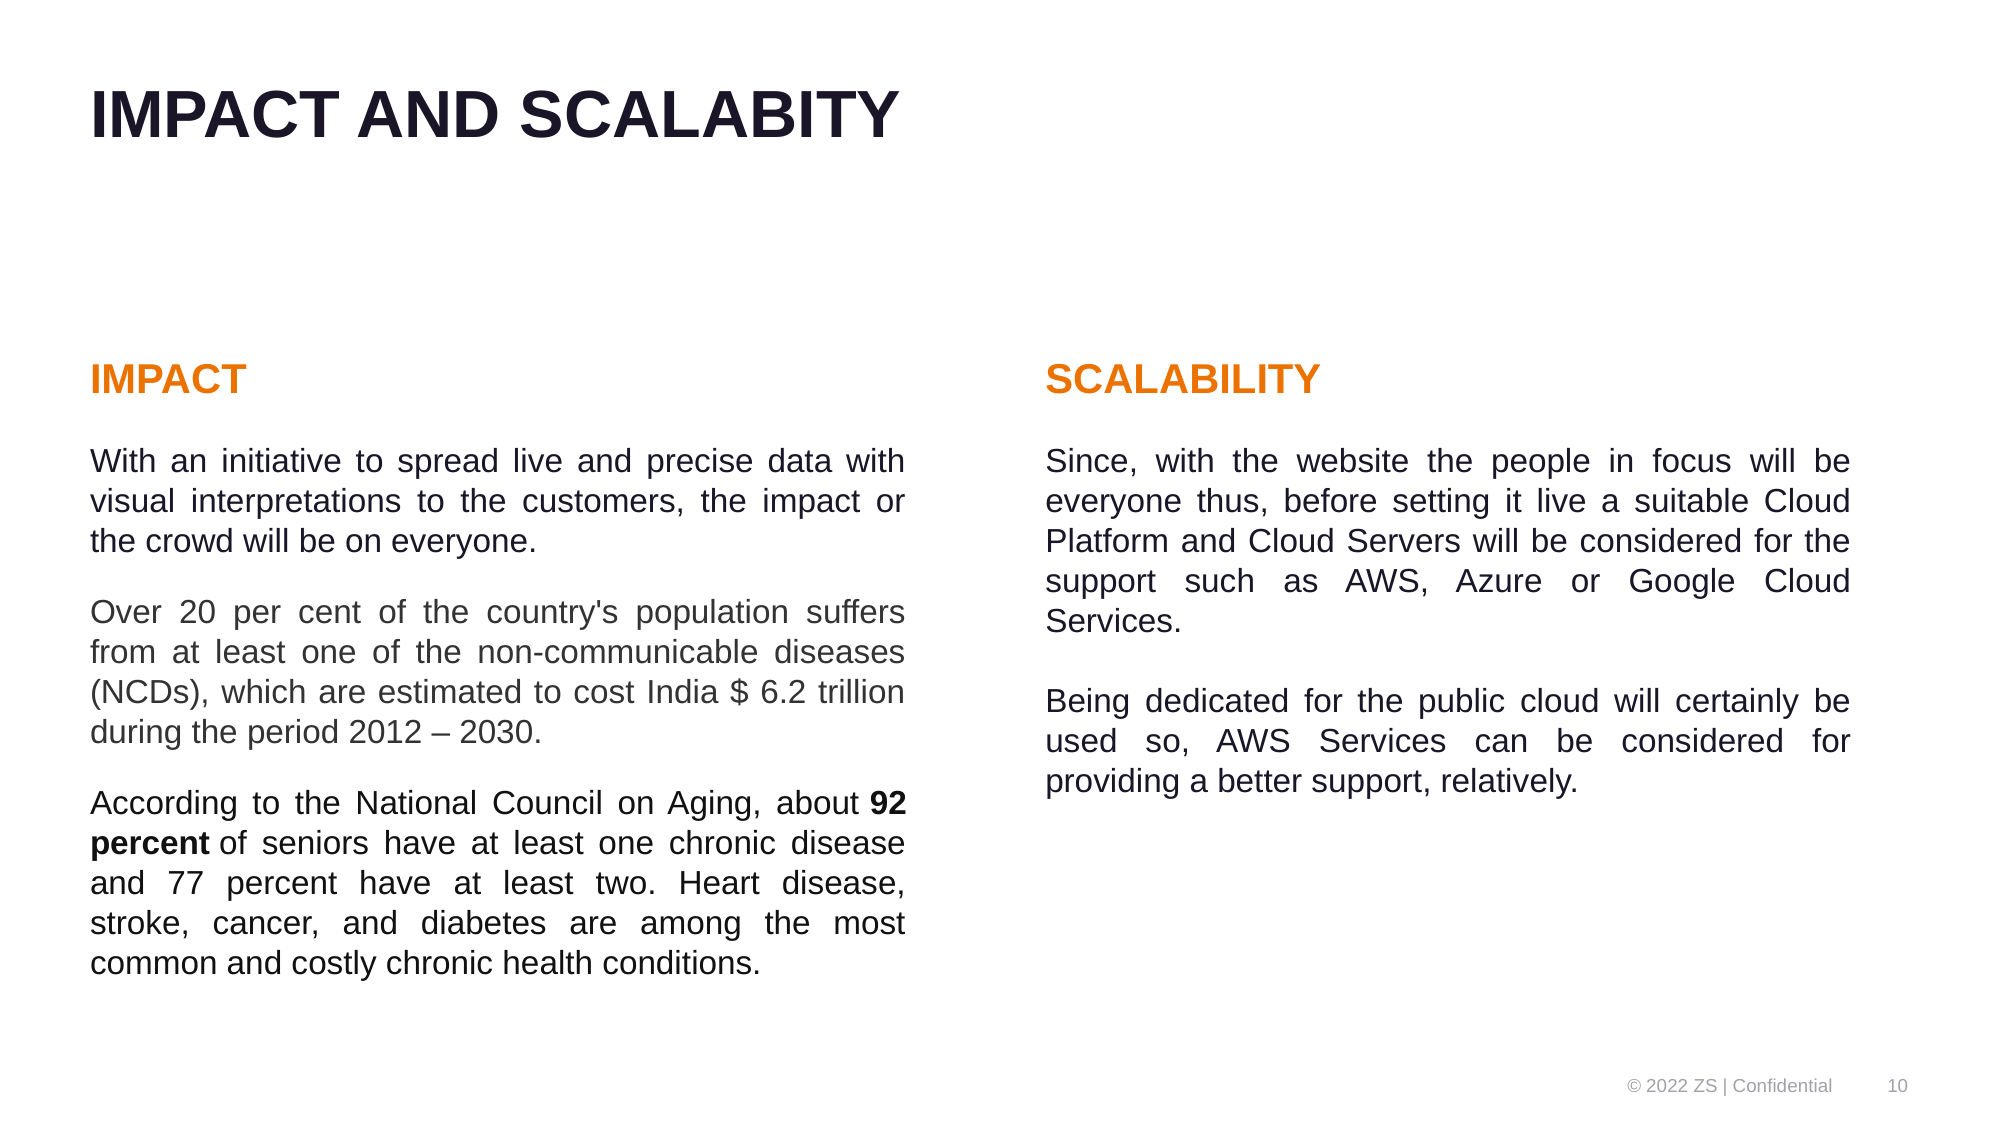

# IMPACT AND SCALABITY
IMPACT
SCALABILITY
With an initiative to spread live and precise data with visual interpretations to the customers, the impact or the crowd will be on everyone.
Over 20 per cent of the country's population suffers from at least one of the non-communicable diseases (NCDs), which are estimated to cost India $ 6.2 trillion during the period 2012 – 2030.
According to the National Council on Aging, about 92 percent of seniors have at least one chronic disease and 77 percent have at least two. Heart disease, stroke, cancer, and diabetes are among the most common and costly chronic health conditions.
Since, with the website the people in focus will be everyone thus, before setting it live a suitable Cloud Platform and Cloud Servers will be considered for the support such as AWS, Azure or Google Cloud Services.
Being dedicated for the public cloud will certainly be used so, AWS Services can be considered for providing a better support, relatively.